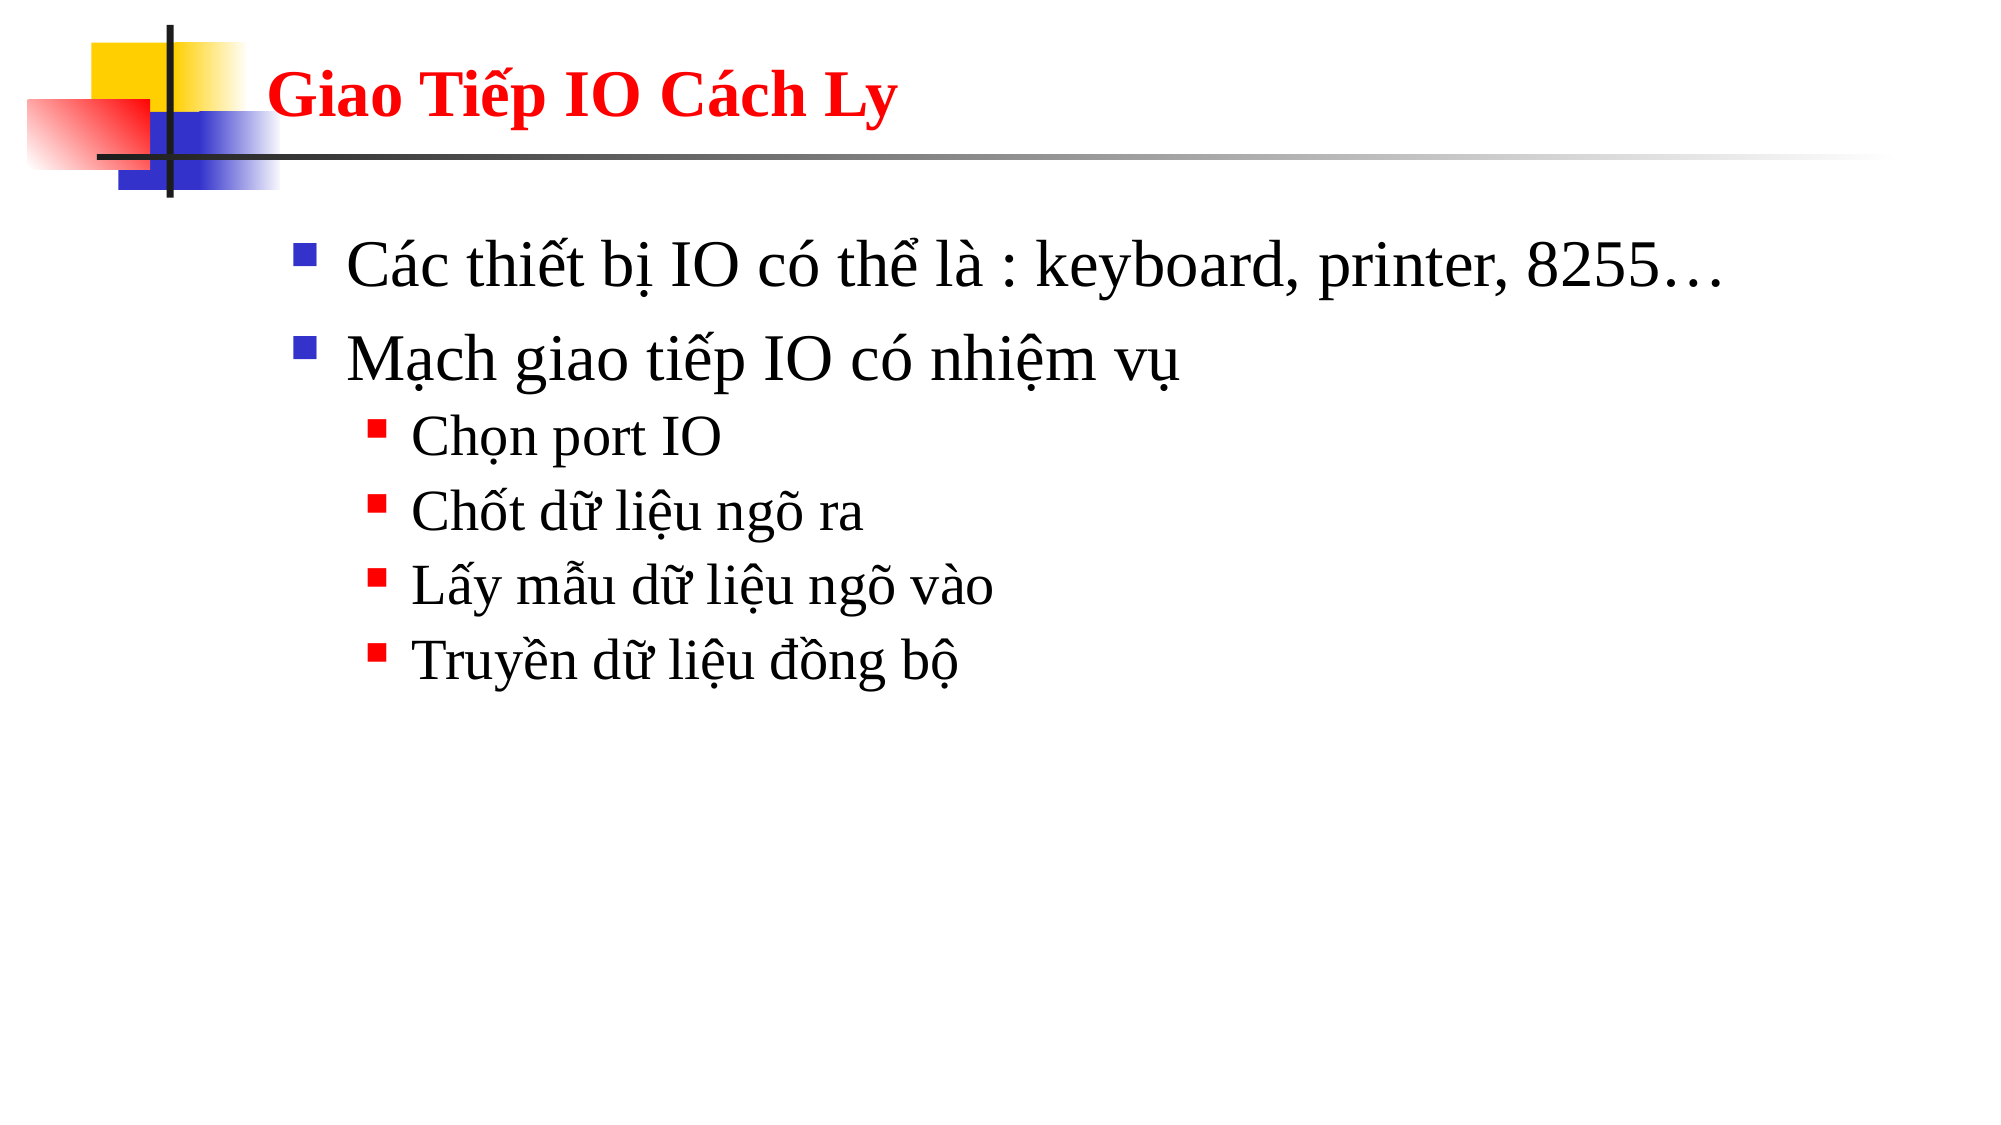

# Giao Tiếp IO Cách Ly
Các thiết bị IO có thể là : keyboard, printer, 8255…
Mạch giao tiếp IO có nhiệm vụ
Chọn port IO
Chốt dữ liệu ngõ ra
Lấy mẫu dữ liệu ngõ vào
Truyền dữ liệu đồng bộ